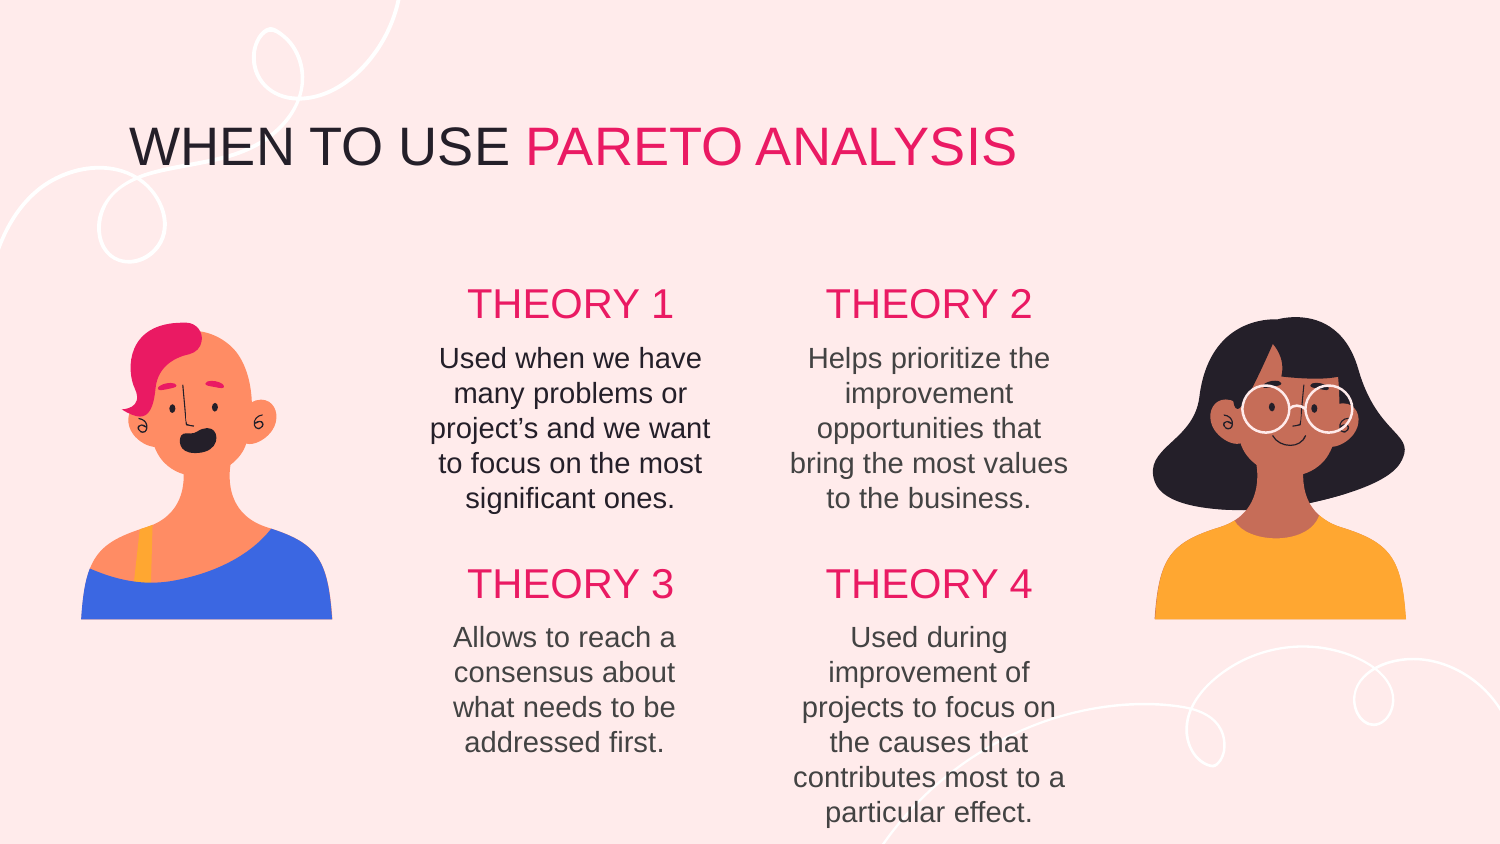

WHEN TO USE PARETO ANALYSIS
# THEORY 1
THEORY 2

Used when we have many problems or project’s and we want to focus on the most significant ones.
Helps prioritize the improvement opportunities that bring the most values to the business.
THEORY 3
THEORY 4
Used during improvement of projects to focus on the causes that contributes most to a particular effect.
Allows to reach a consensus about what needs to be addressed first.